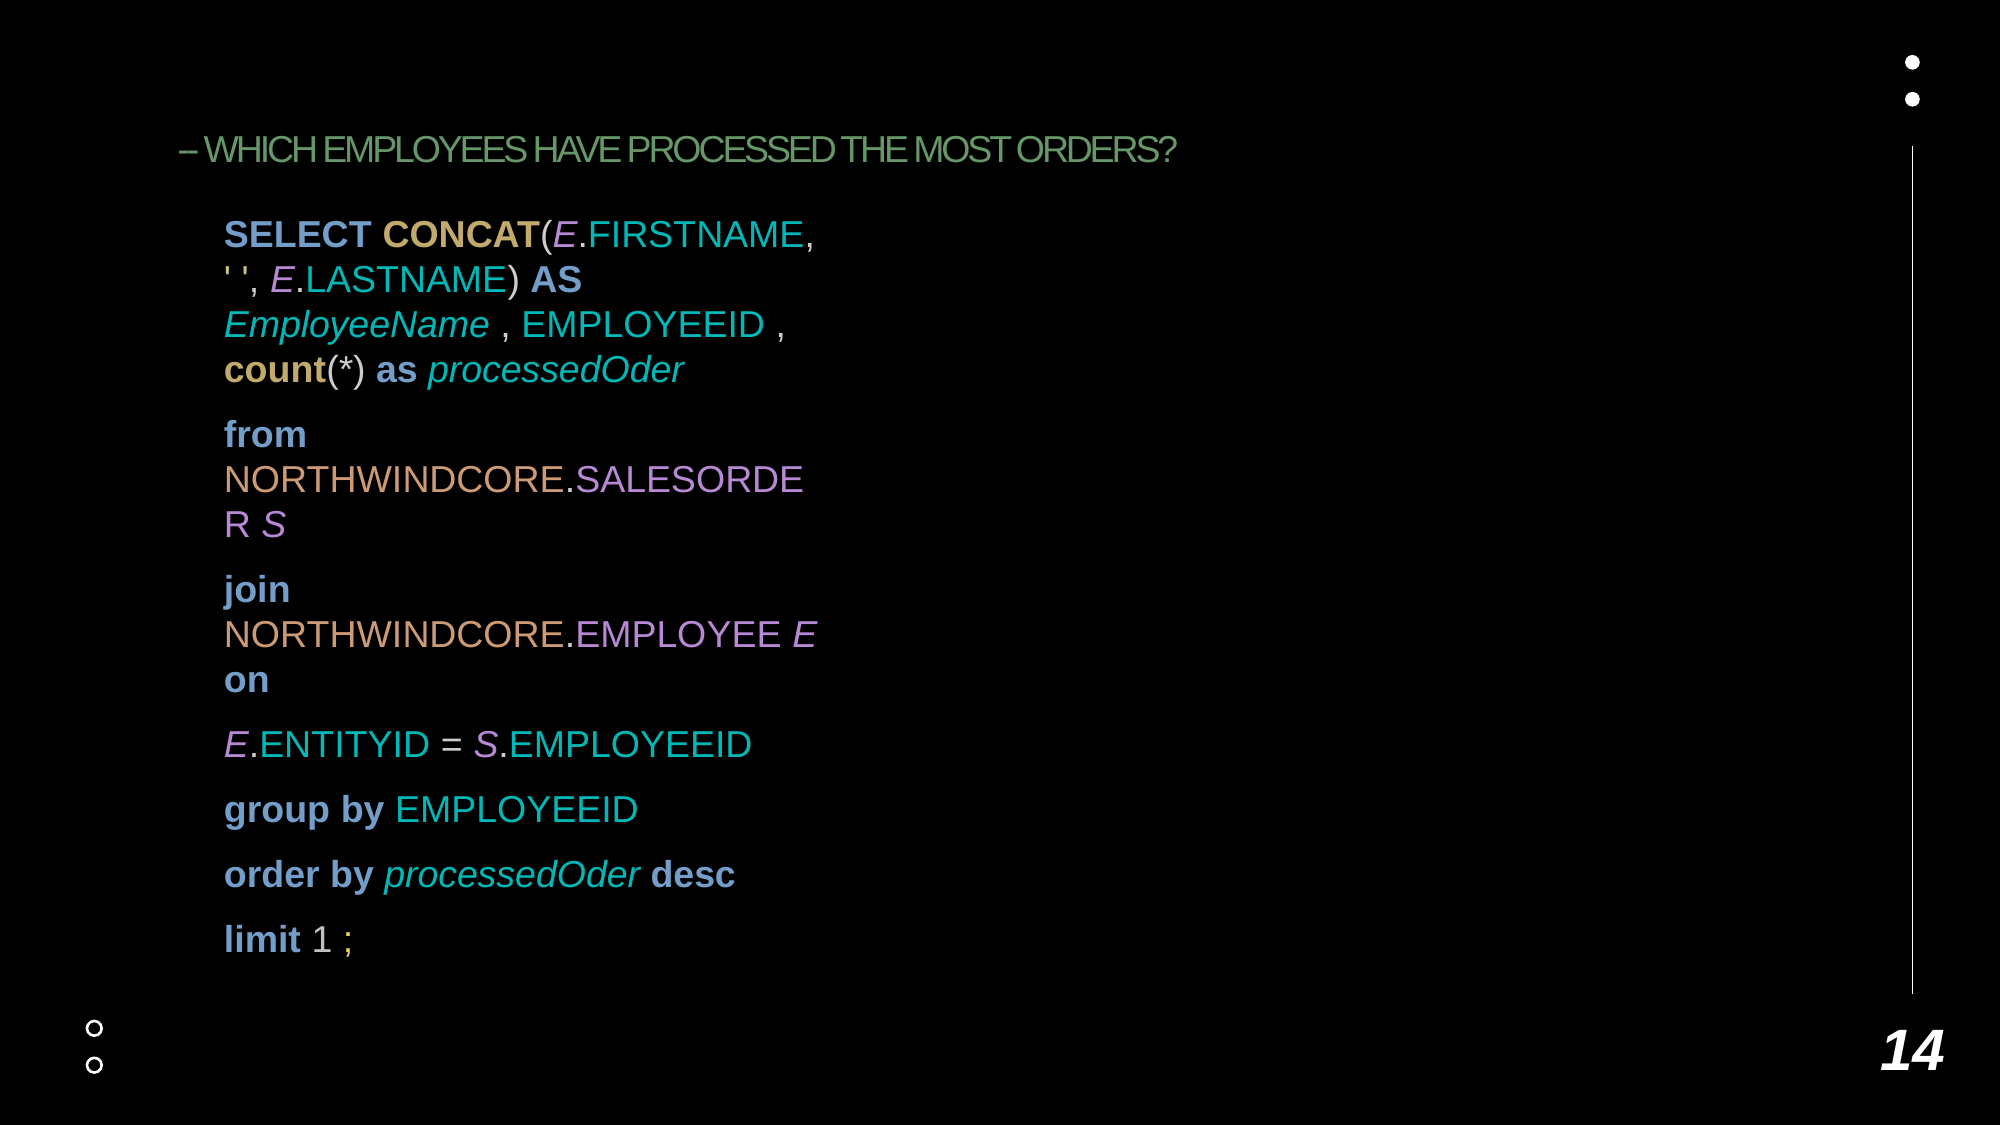

# -- Which employees have processed the most orders?
SELECT CONCAT(E.FIRSTNAME, ' ', E.LASTNAME) AS EmployeeName , EMPLOYEEID , count(*) as processedOder
from NORTHWINDCORE.SALESORDER S
join NORTHWINDCORE.EMPLOYEE E on
E.ENTITYID = S.EMPLOYEEID
group by EMPLOYEEID
order by processedOder desc
limit 1 ;
14